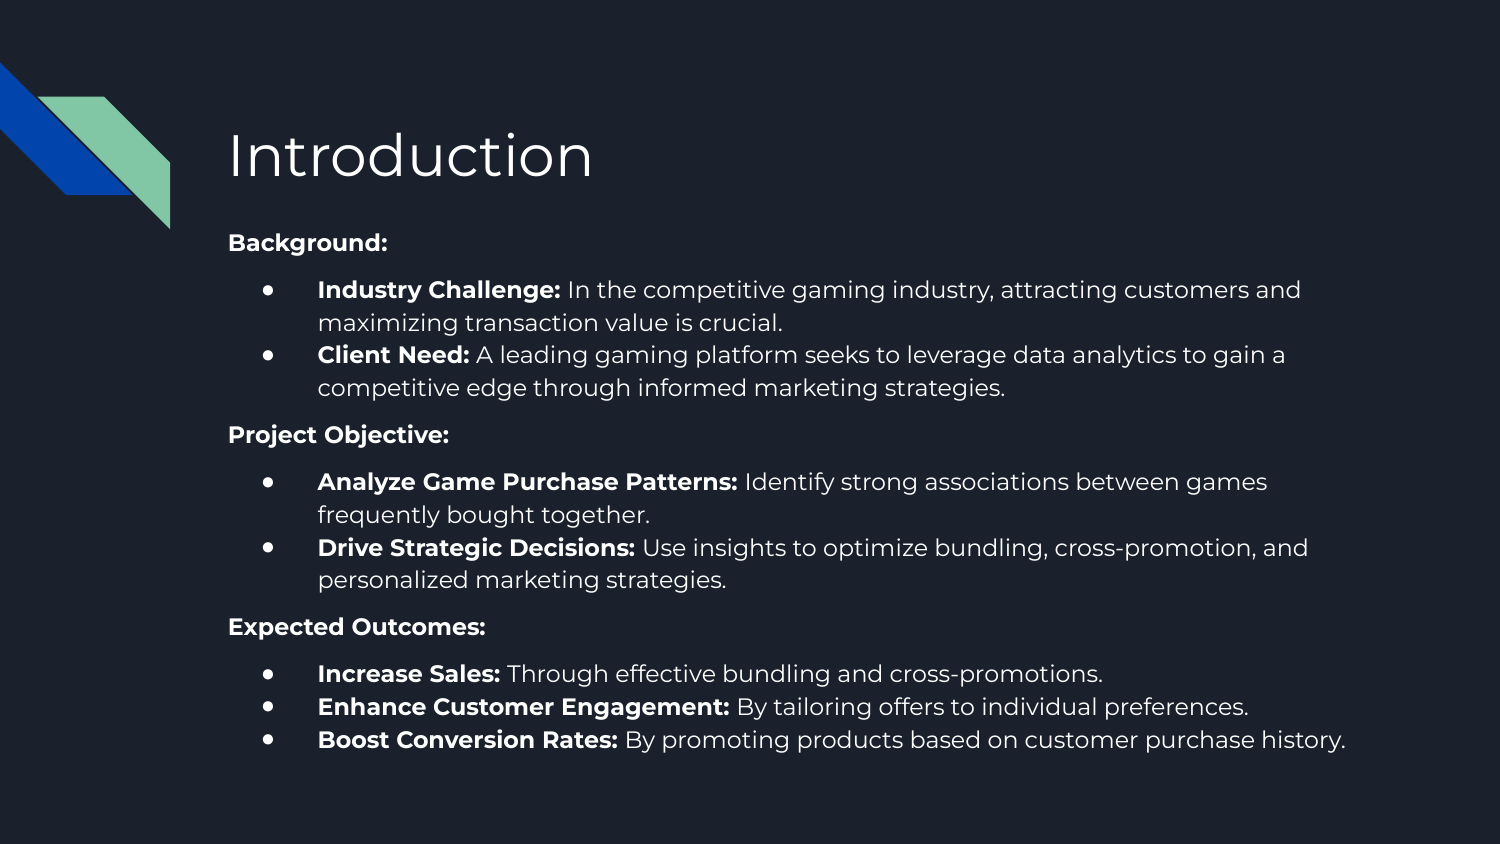

# Introduction
Background:
Industry Challenge: In the competitive gaming industry, attracting customers and maximizing transaction value is crucial.
Client Need: A leading gaming platform seeks to leverage data analytics to gain a competitive edge through informed marketing strategies.
Project Objective:
Analyze Game Purchase Patterns: Identify strong associations between games frequently bought together.
Drive Strategic Decisions: Use insights to optimize bundling, cross-promotion, and personalized marketing strategies.
Expected Outcomes:
Increase Sales: Through effective bundling and cross-promotions.
Enhance Customer Engagement: By tailoring offers to individual preferences.
Boost Conversion Rates: By promoting products based on customer purchase history.